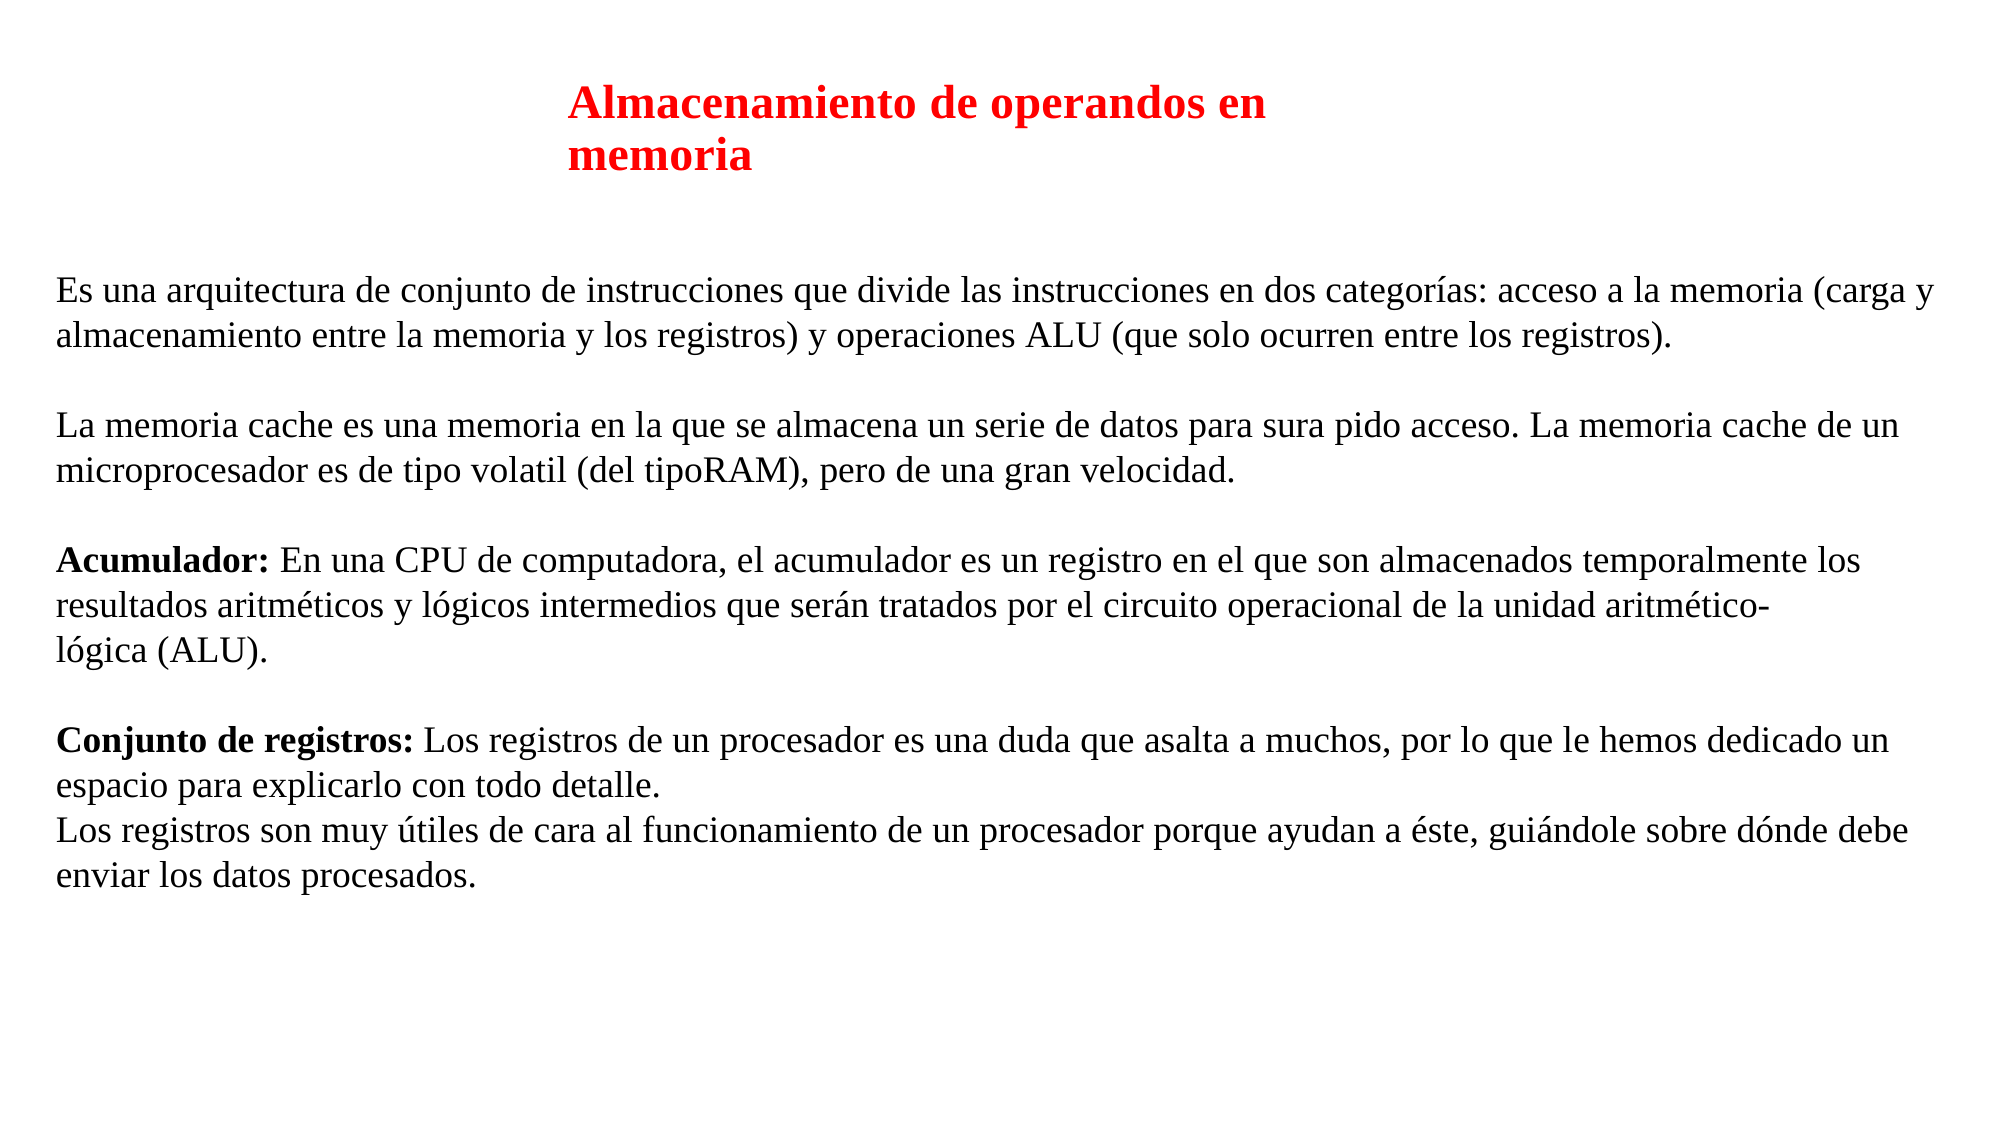

# Almacenamiento de operandos en memoria
Es una arquitectura de conjunto de instrucciones que divide las instrucciones en dos categorías: acceso a la memoria (carga y almacenamiento entre la memoria y los registros) y operaciones ALU (que solo ocurren entre los registros).

La memoria cache es una memoria en la que se almacena un serie de datos para sura pido acceso. La memoria cache de un microprocesador es de tipo volatil (del tipoRAM), pero de una gran velocidad.

Acumulador: En una CPU de computadora, el acumulador es un registro en el que son almacenados temporalmente los resultados aritméticos y lógicos intermedios que serán tratados por el circuito operacional de la unidad aritmético-lógica (ALU).

Conjunto de registros: Los registros de un procesador es una duda que asalta a muchos, por lo que le hemos dedicado un espacio para explicarlo con todo detalle.
Los registros son muy útiles de cara al funcionamiento de un procesador porque ayudan a éste, guiándole sobre dónde debe enviar los datos procesados.